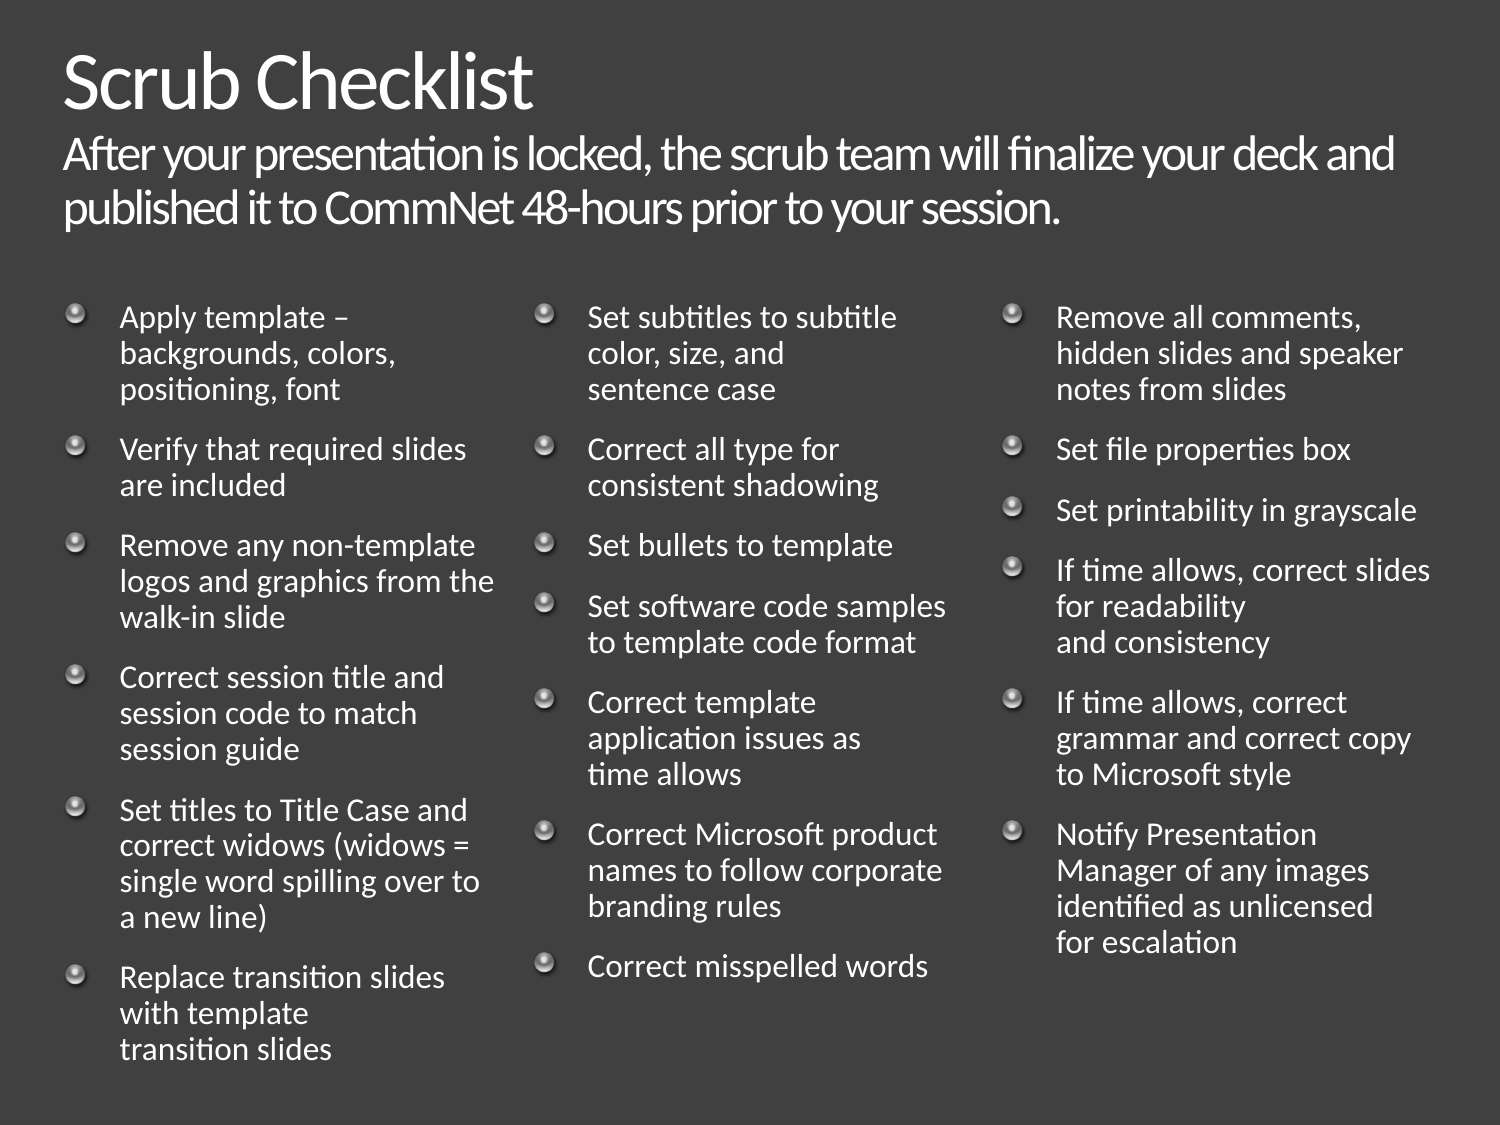

# Scrub Checklist After your presentation is locked, the scrub team will finalize your deck and published it to CommNet 48-hours prior to your session.
Apply template – backgrounds, colors, positioning, font
Verify that required slides are included
Remove any non-template logos and graphics from the walk-in slide
Correct session title and session code to match session guide
Set titles to Title Case and correct widows (widows = single word spilling over to a new line)
Replace transition slides with template
transition slides
Set subtitles to subtitle color, size, and
sentence case
Correct all type for consistent shadowing
Set bullets to template
Set software code samples to template code format
Correct template application issues as
time allows
Correct Microsoft product names to follow corporate branding rules
Correct misspelled words

Remove all comments, hidden slides and speaker notes from slides
Set file properties box
Set printability in grayscale
If time allows, correct slides for readability
and consistency
If time allows, correct grammar and correct copy to Microsoft style
Notify Presentation Manager of any images identified as unlicensed
for escalation